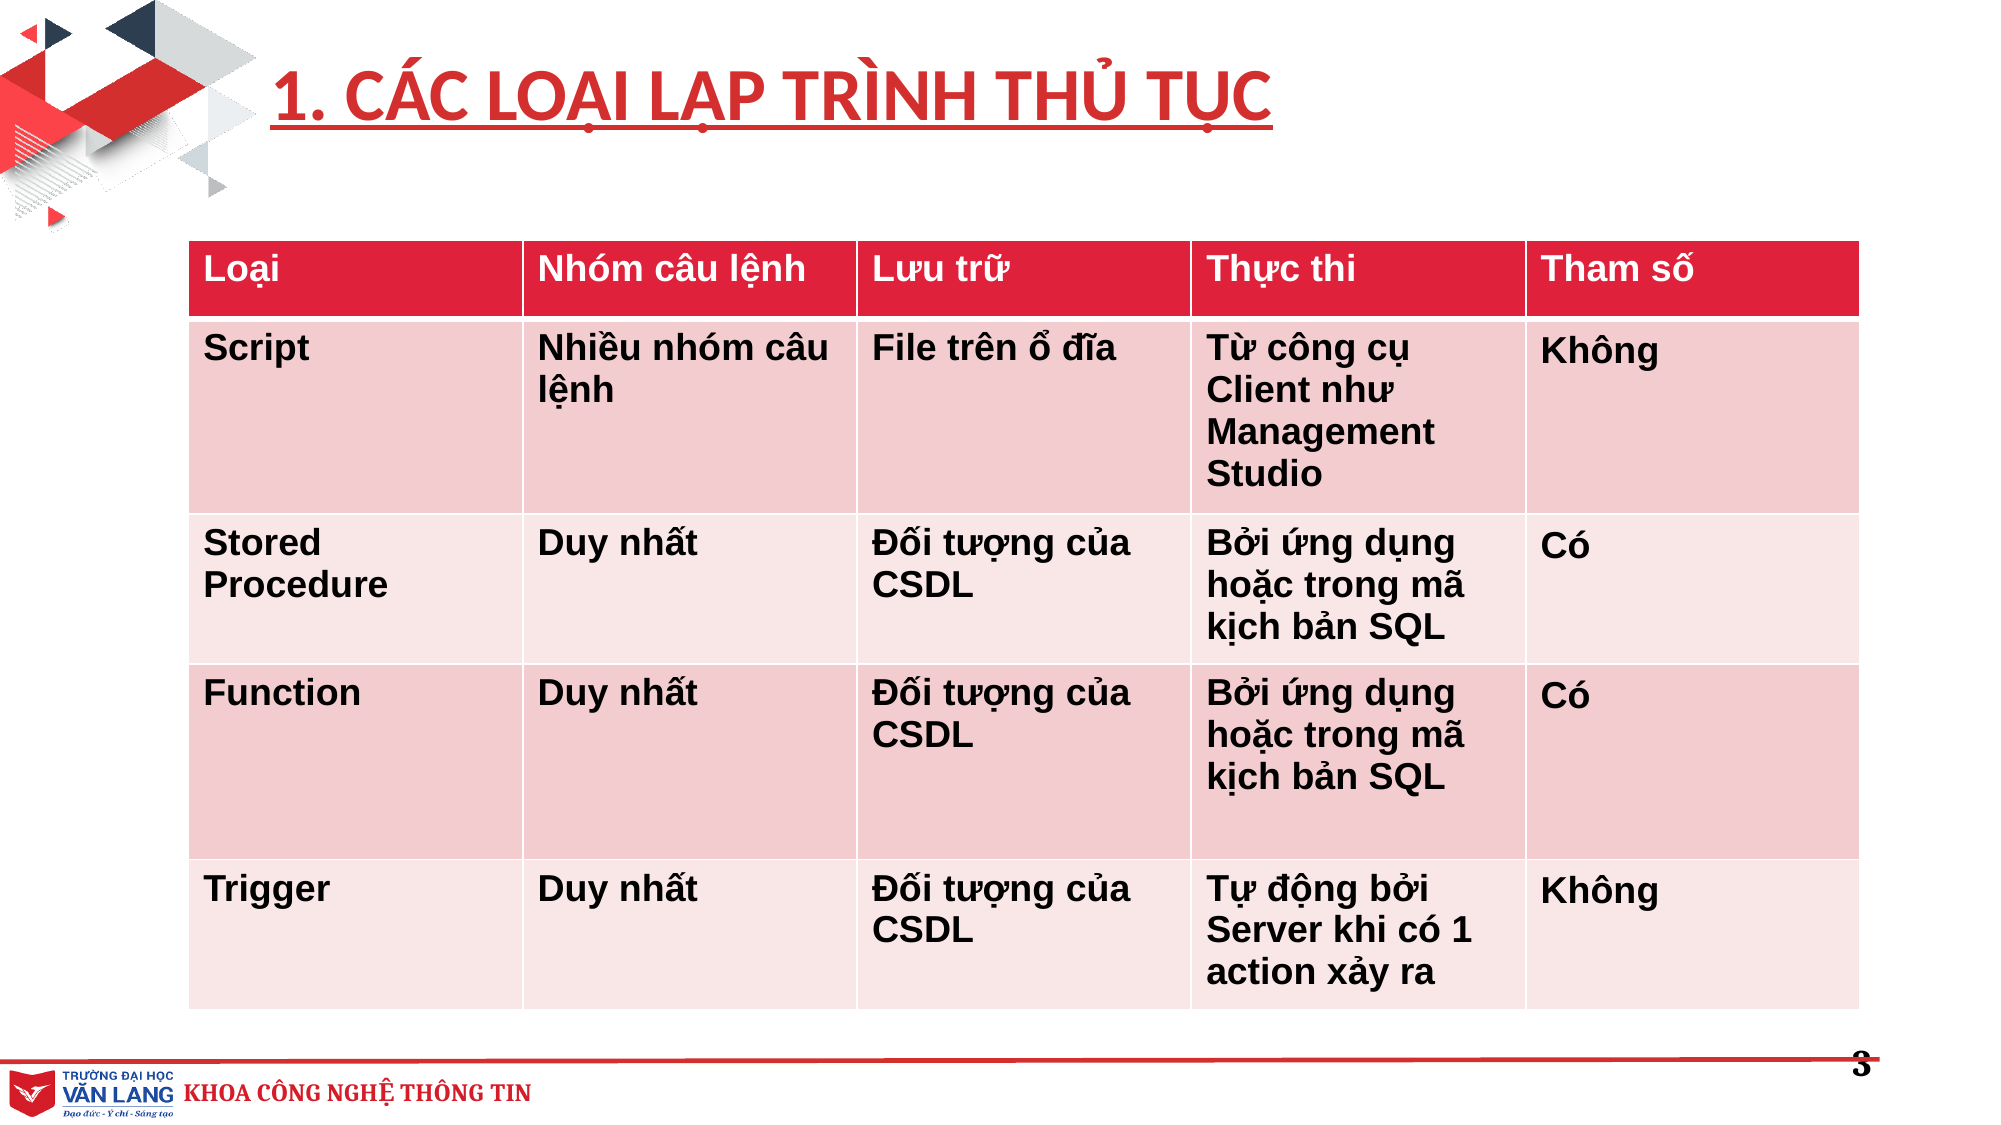

1. CÁC LOẠI LẬP TRÌNH THỦ TỤC

| Loại | Nhóm câu lệnh | Lưu trữ | Thực thi | Tham số |
| --- | --- | --- | --- | --- |
| Script | Nhiều nhóm câu lệnh | File trên ổ đĩa | Từ công cụ Client như Management Studio | Không |
| Stored Procedure | Duy nhất | Đối tượng của CSDL | Bởi ứng dụng hoặc trong mã kịch bản SQL | Có |
| Function | Duy nhất | Đối tượng của CSDL | Bởi ứng dụng hoặc trong mã kịch bản SQL | Có |
| Trigger | Duy nhất | Đối tượng của CSDL | Tự động bởi Server khi có 1 action xảy ra | Không |